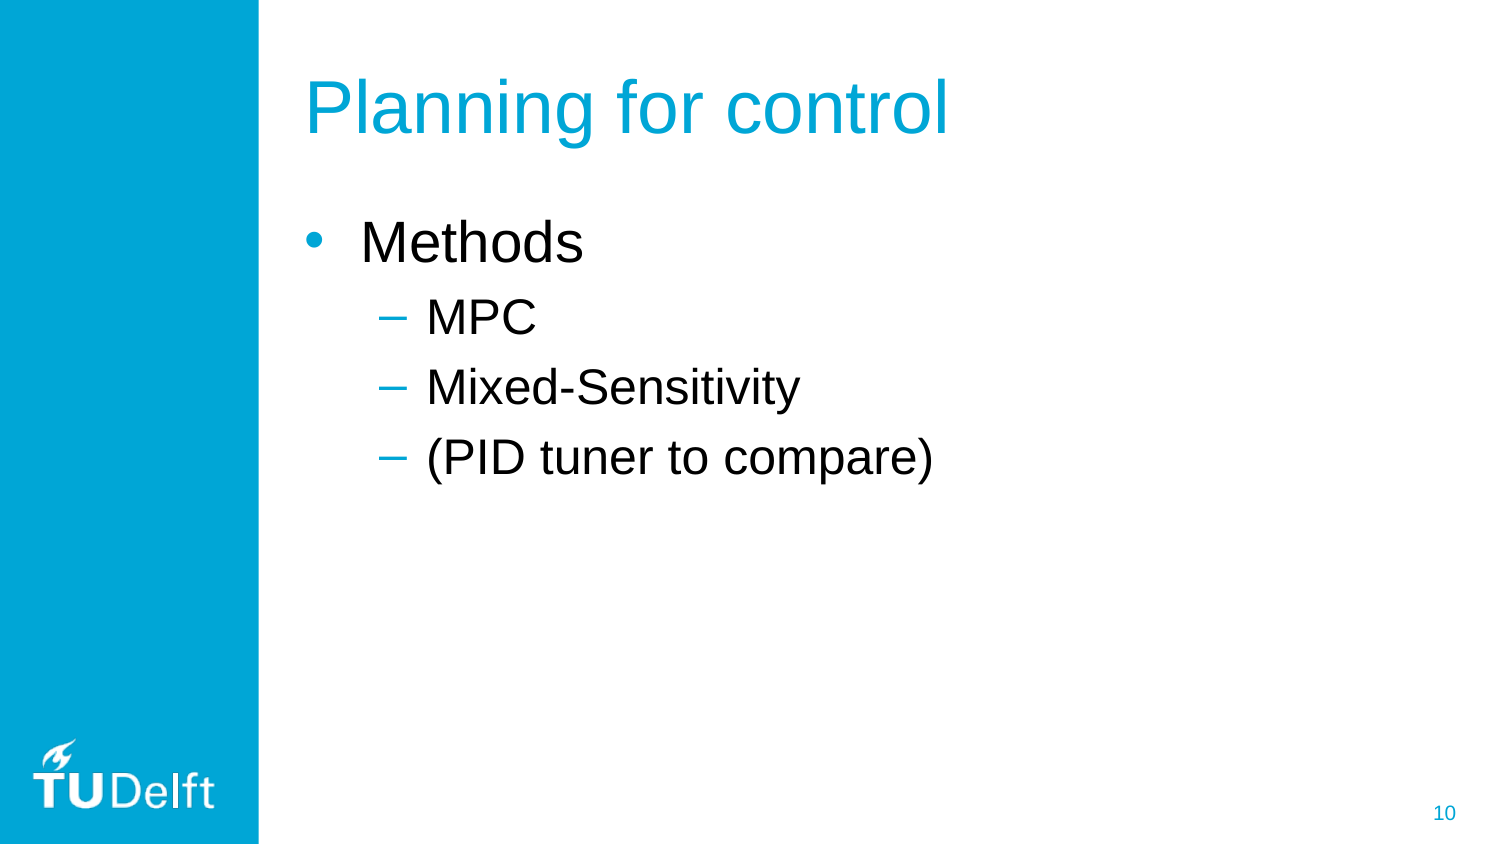

# Planning for control
Methods
MPC
Mixed-Sensitivity
(PID tuner to compare)